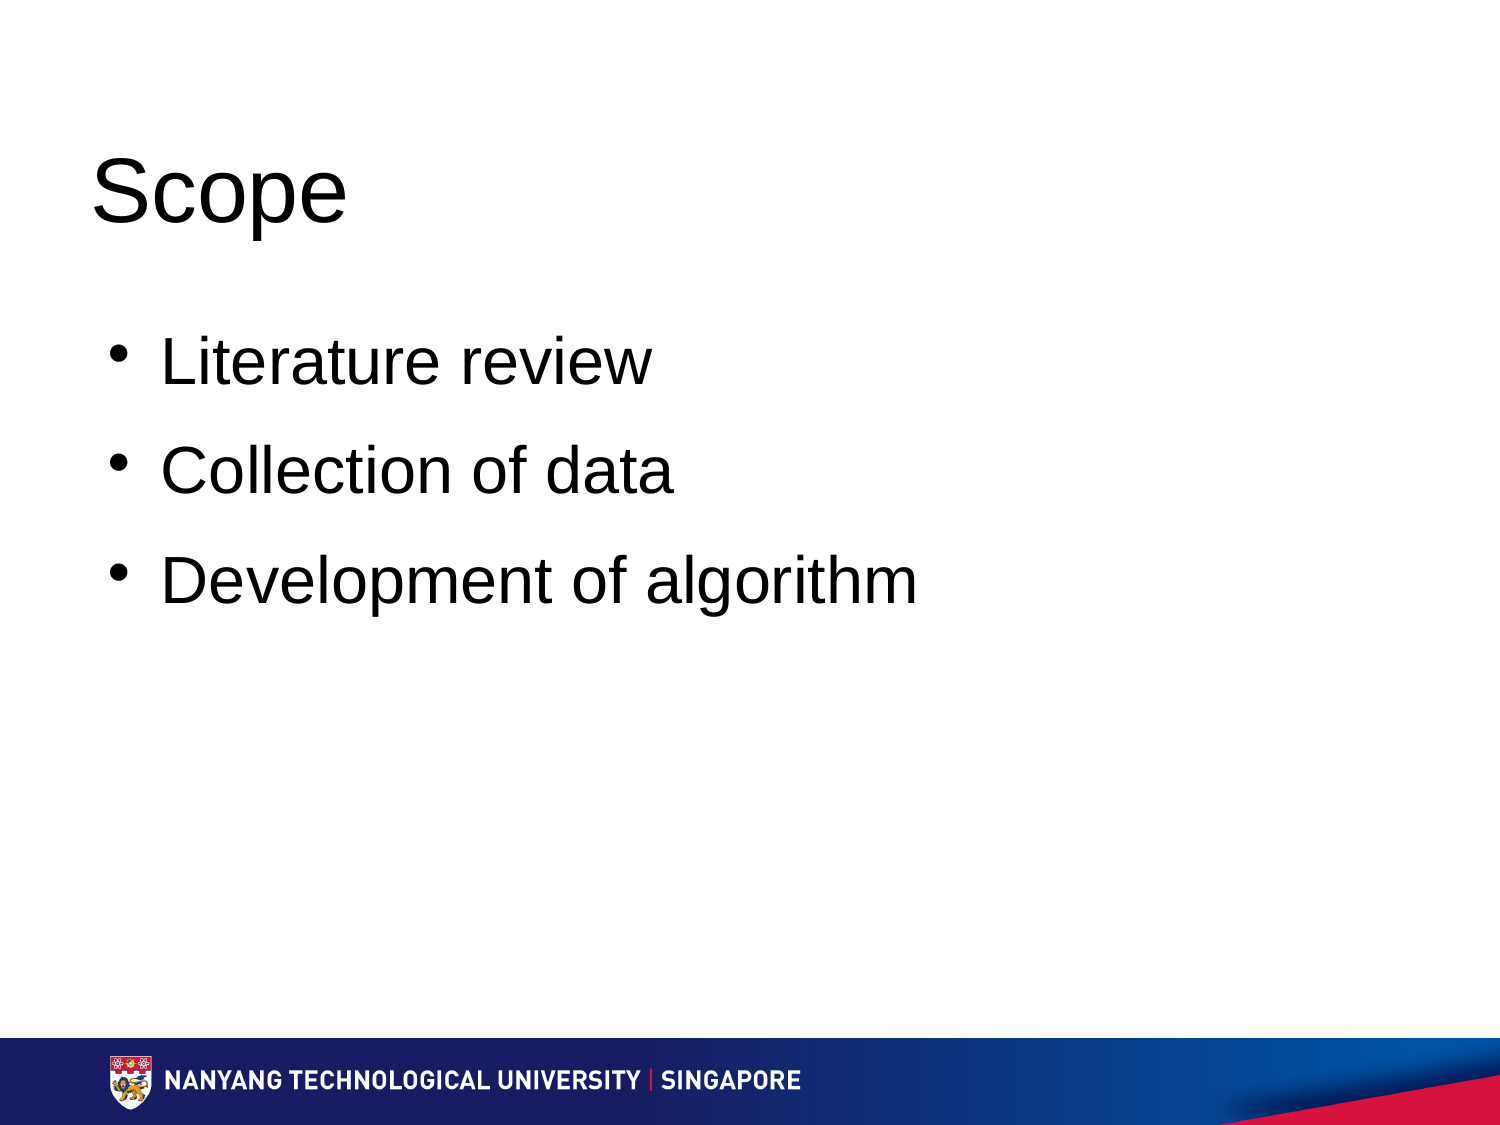

# Scope
Literature review
Collection of data
Development of algorithm